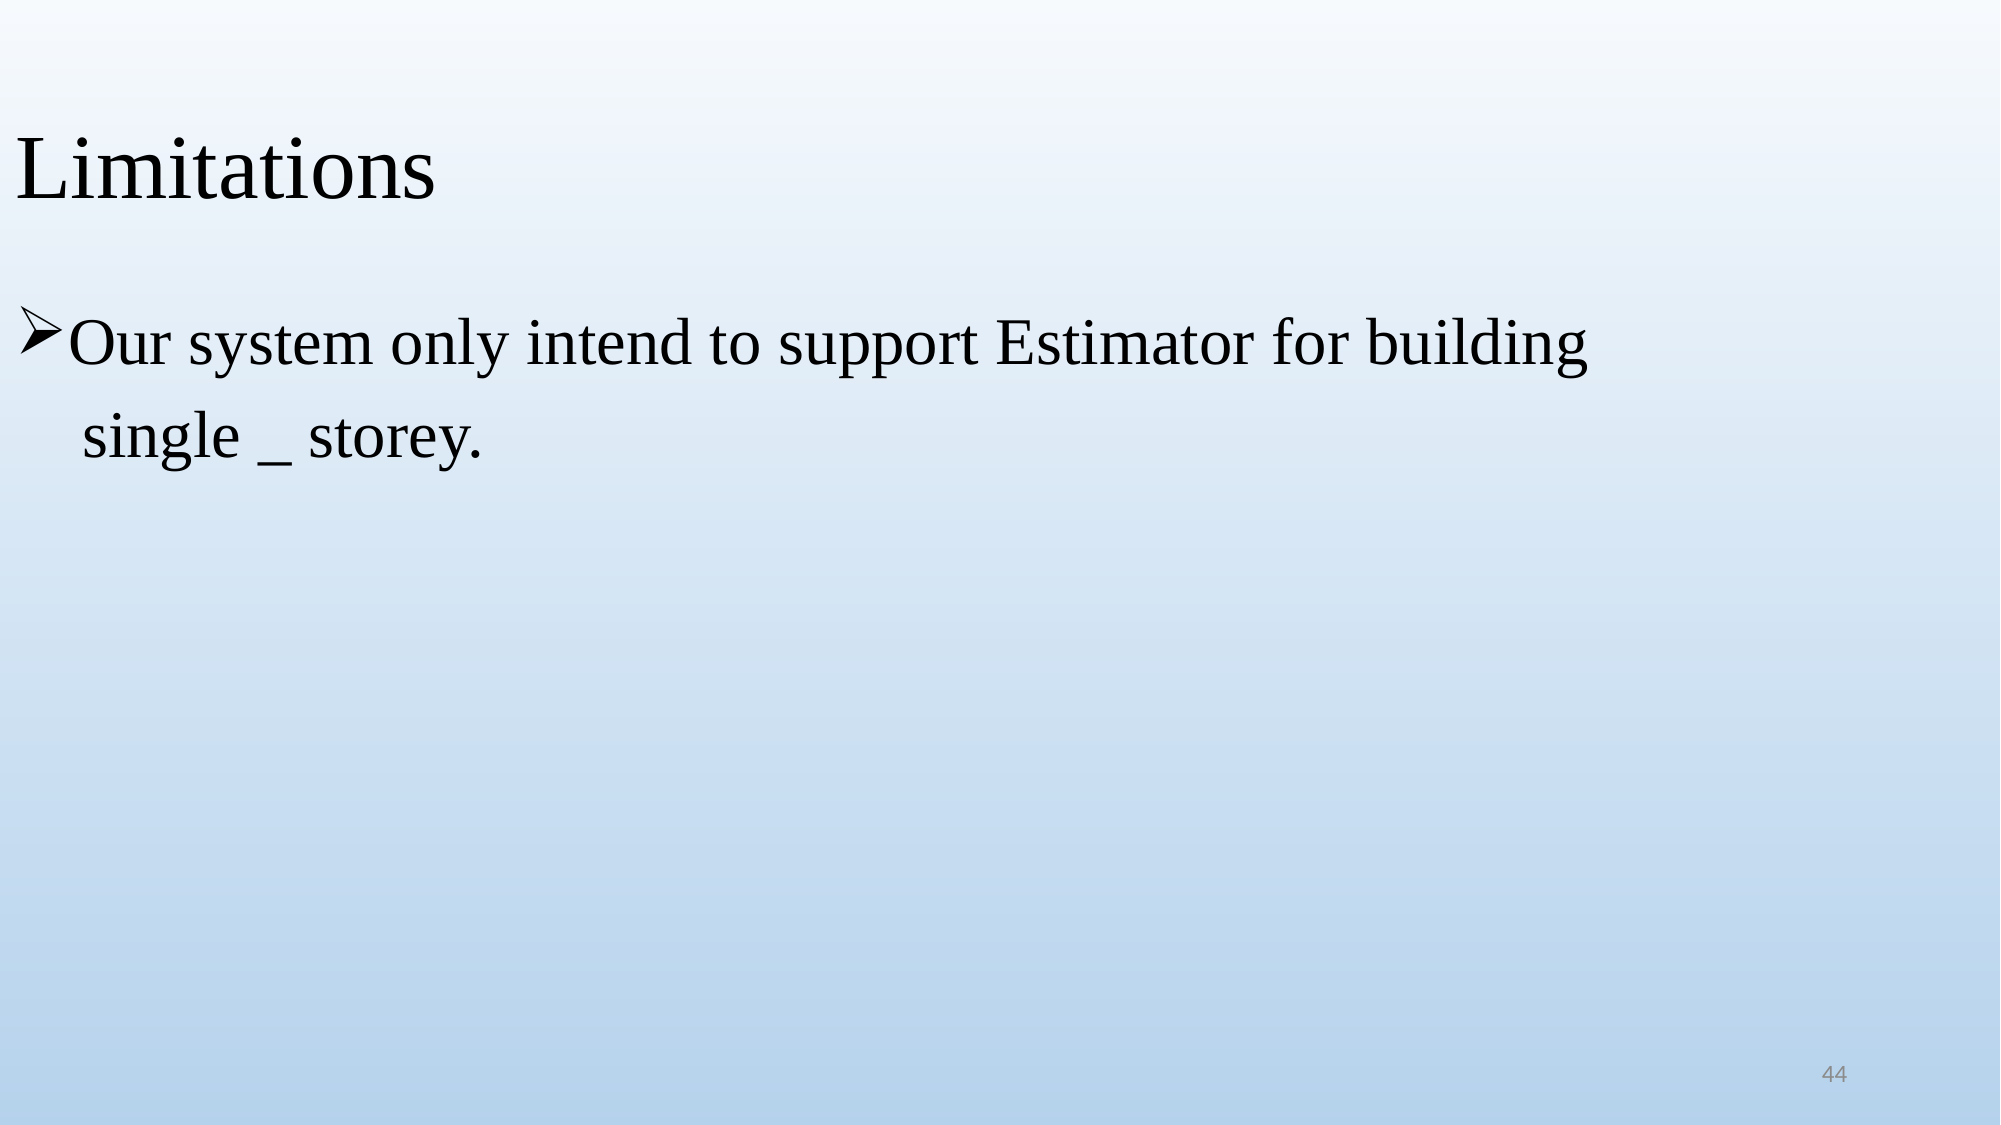

# Limitations
Our system only intend to support Estimator for building
    single _ storey.

44